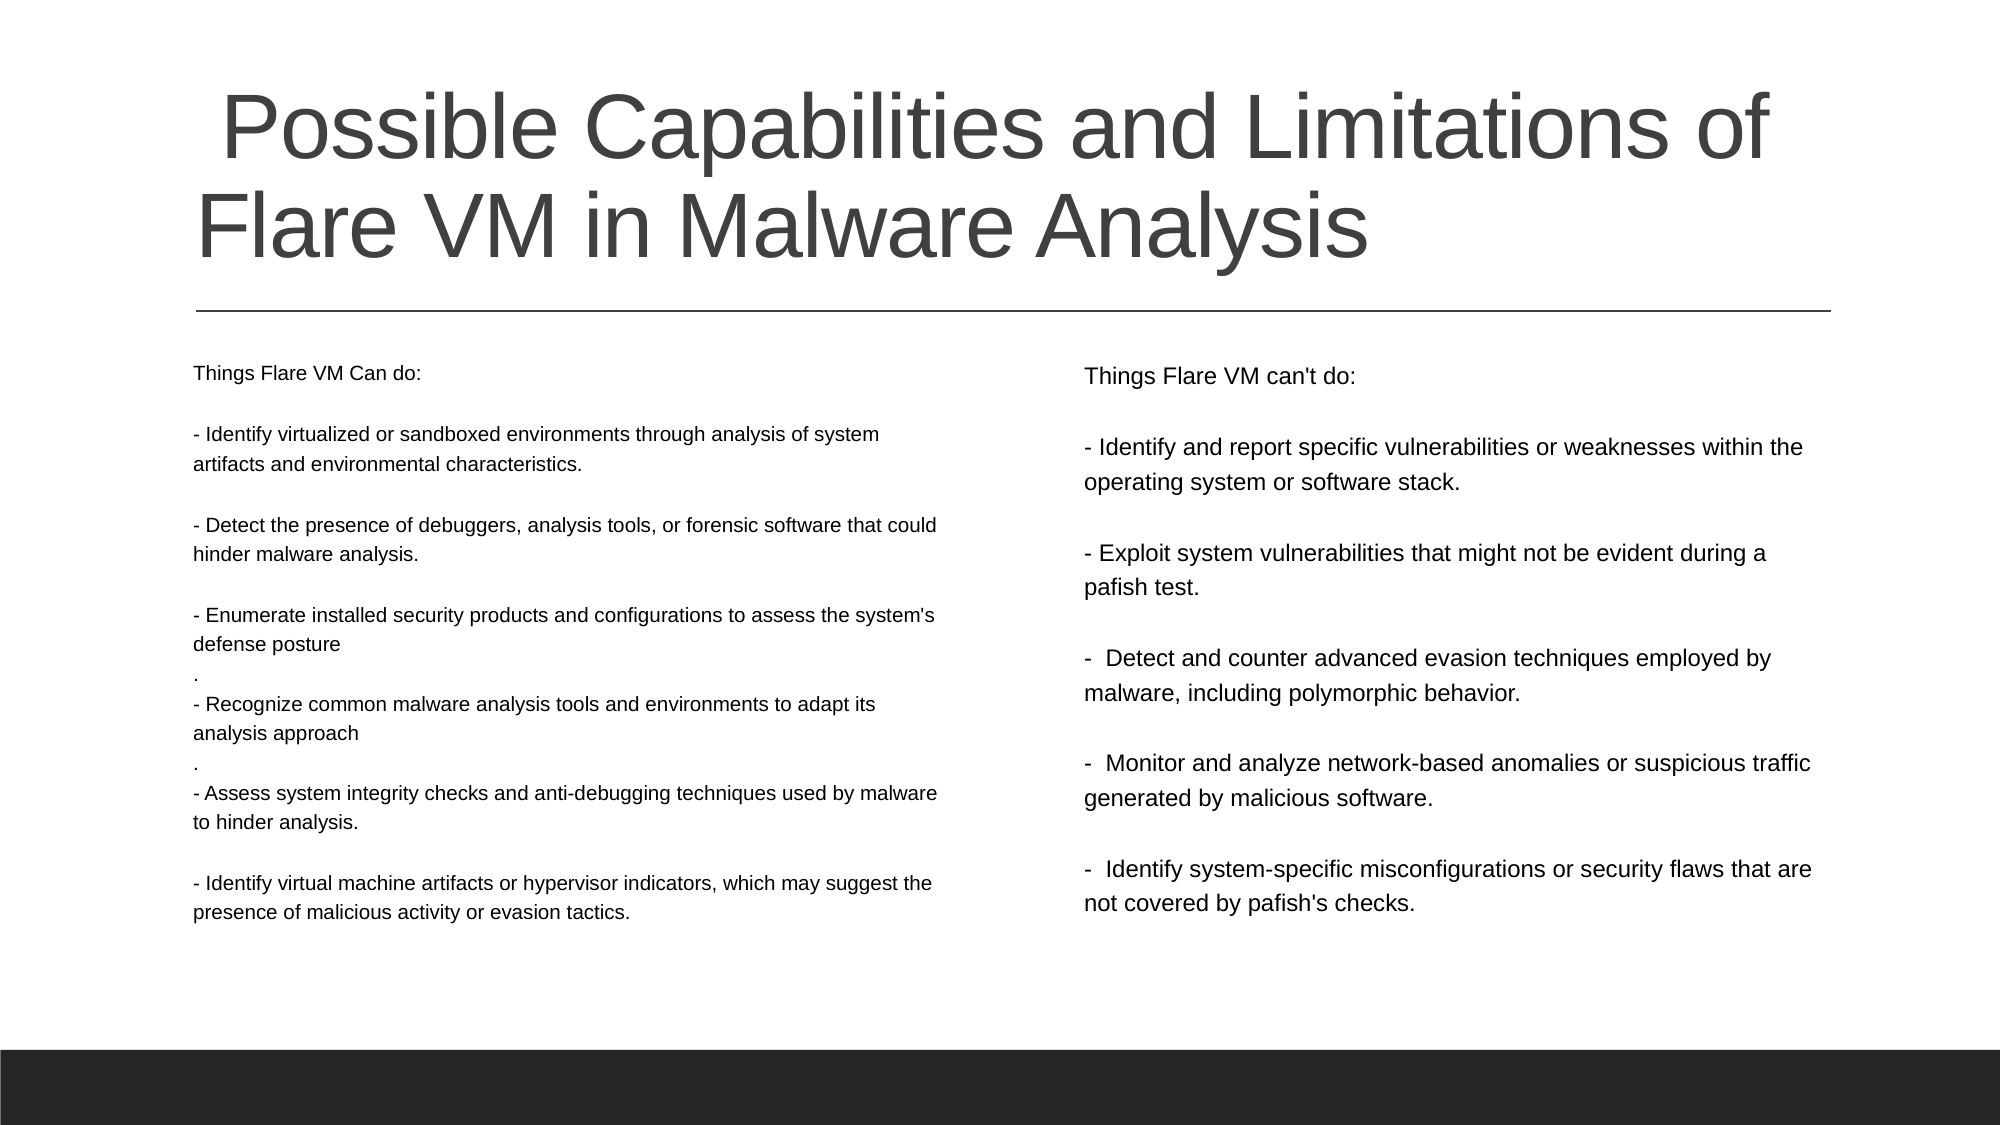

# Possible Capabilities and Limitations of Flare VM in Malware Analysis
Things Flare VM Can do:
- Identify virtualized or sandboxed environments through analysis of system artifacts and environmental characteristics.

- Detect the presence of debuggers, analysis tools, or forensic software that could hinder malware analysis.

- Enumerate installed security products and configurations to assess the system's defense posture
.
- Recognize common malware analysis tools and environments to adapt its analysis approach
.
- Assess system integrity checks and anti-debugging techniques used by malware to hinder analysis.

- Identify virtual machine artifacts or hypervisor indicators, which may suggest the presence of malicious activity or evasion tactics.
Things Flare VM can't do:
- Identify and report specific vulnerabilities or weaknesses within the operating system or software stack.

- Exploit system vulnerabilities that might not be evident during a pafish test.

-  Detect and counter advanced evasion techniques employed by malware, including polymorphic behavior.

-  Monitor and analyze network-based anomalies or suspicious traffic generated by malicious software.

-  Identify system-specific misconfigurations or security flaws that are not covered by pafish's checks.